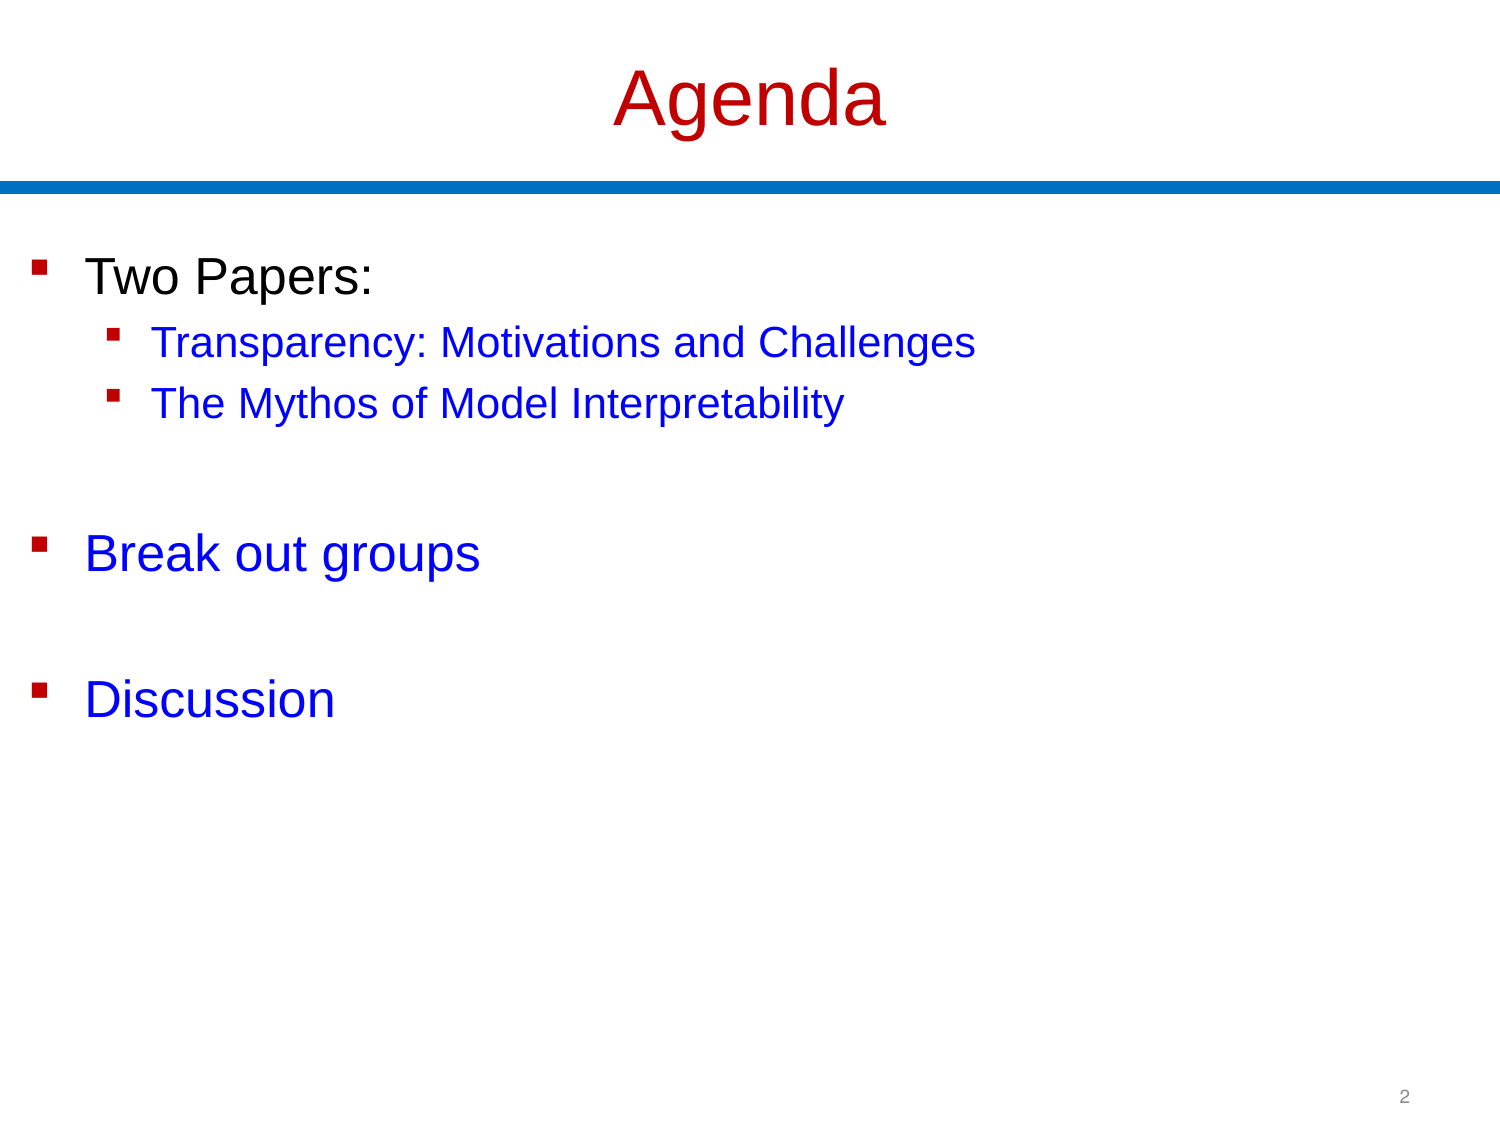

# Agenda
Two Papers:
Transparency: Motivations and Challenges
The Mythos of Model Interpretability

Break out groups

Discussion

2